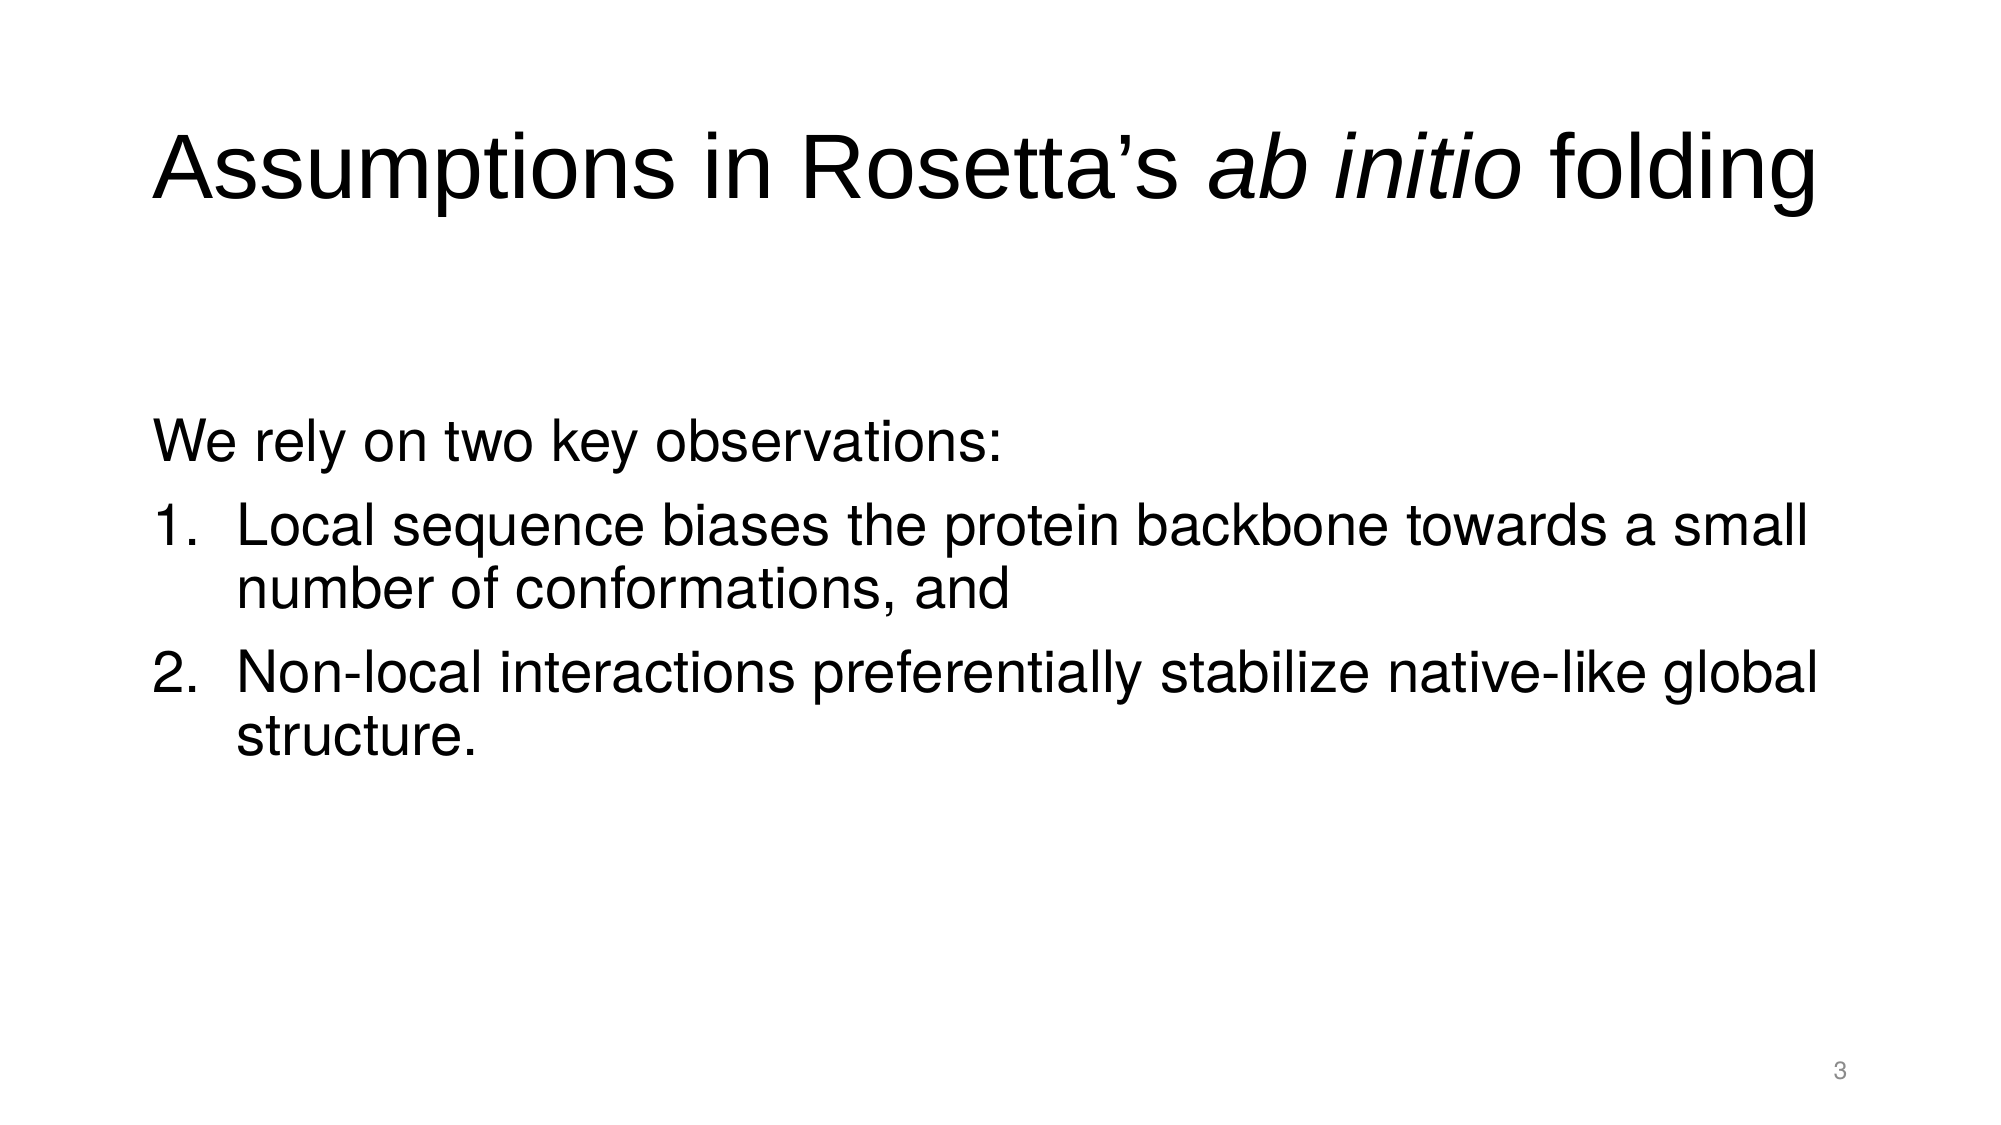

# Assumptions in Rosetta’s ab initio folding
We rely on two key observations:
Local sequence biases the protein backbone towards a small number of conformations, and
Non-local interactions preferentially stabilize native-like global structure.
3